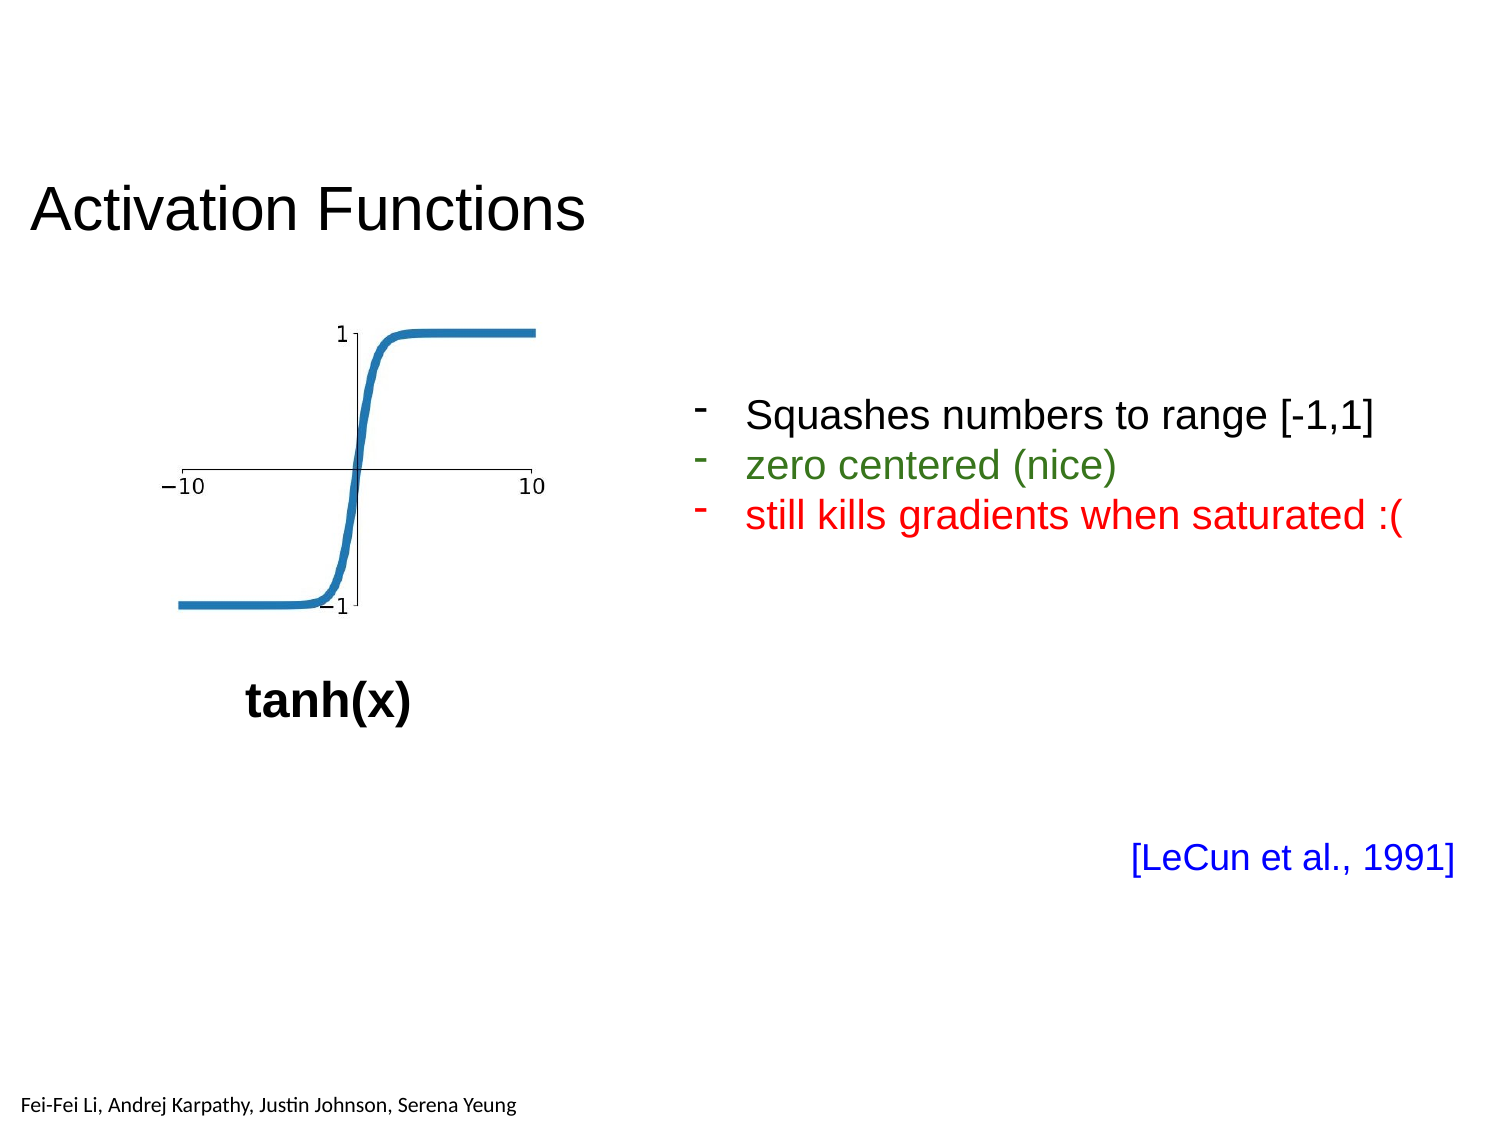

# Activation Functions

Squashes numbers to range [-1,1]
zero centered (nice)
still kills gradients when saturated :(
tanh(x)
April 22, 2019
Fei-Fei Li & Justin Johnson & Serena Yeung
[LeCun et al., 1991]
Lecture 7 -
Fei-Fei Li & Justin Johnson & Serena Yeung	Lecture 7 -	April 22, 2019
Fei-Fei Li, Andrej Karpathy, Justin Johnson, Serena Yeung